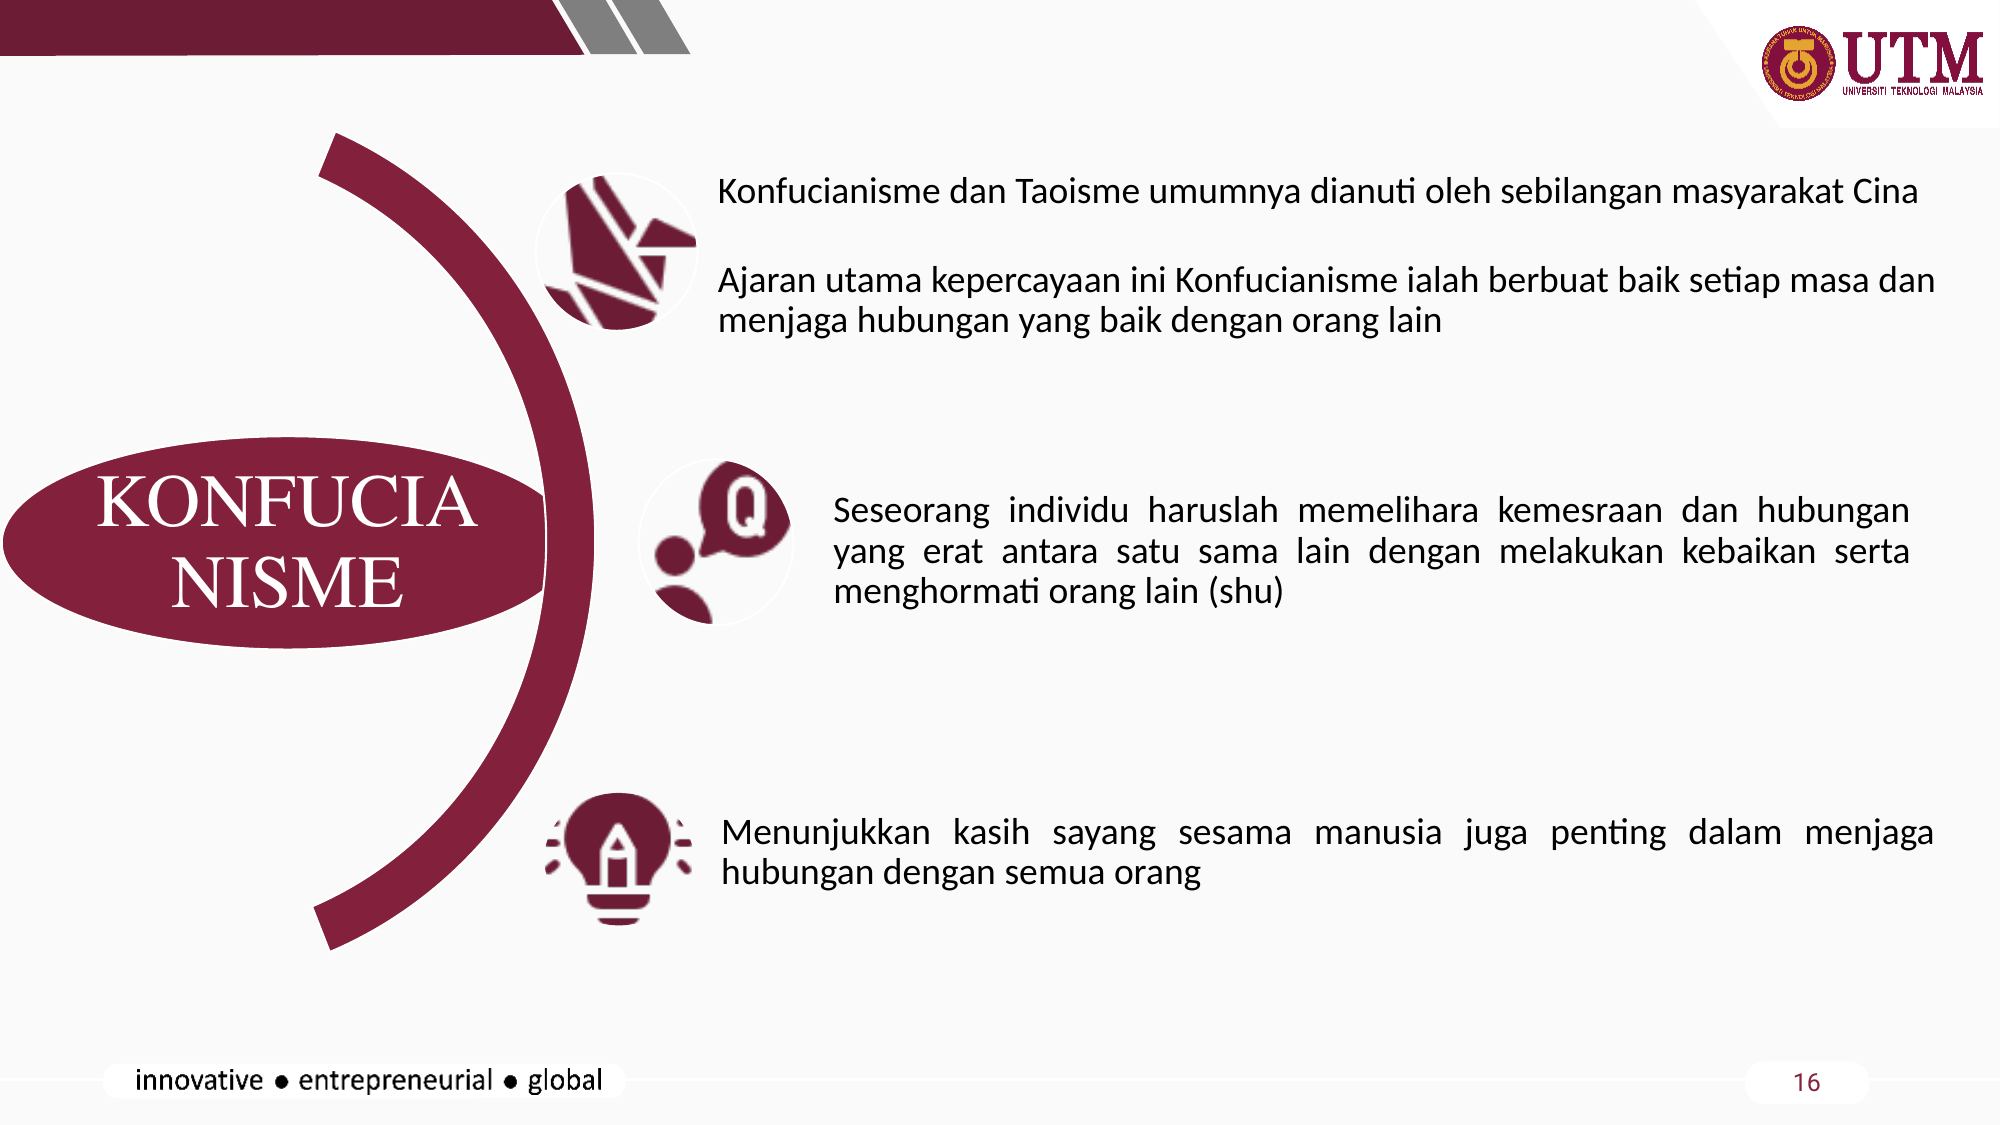

Konfucianisme dan Taoisme umumnya dianuti oleh sebilangan masyarakat Cina

Ajaran utama kepercayaan ini Konfucianisme ialah berbuat baik setiap masa dan menjaga hubungan yang baik dengan orang lain

Seseorang individu haruslah memelihara kemesraan dan hubungan yang erat antara satu sama lain dengan melakukan kebaikan serta menghormati orang lain (shu)

KONFUCIANISME

Menunjukkan kasih sayang sesama manusia juga penting dalam menjaga hubungan dengan semua orang

16